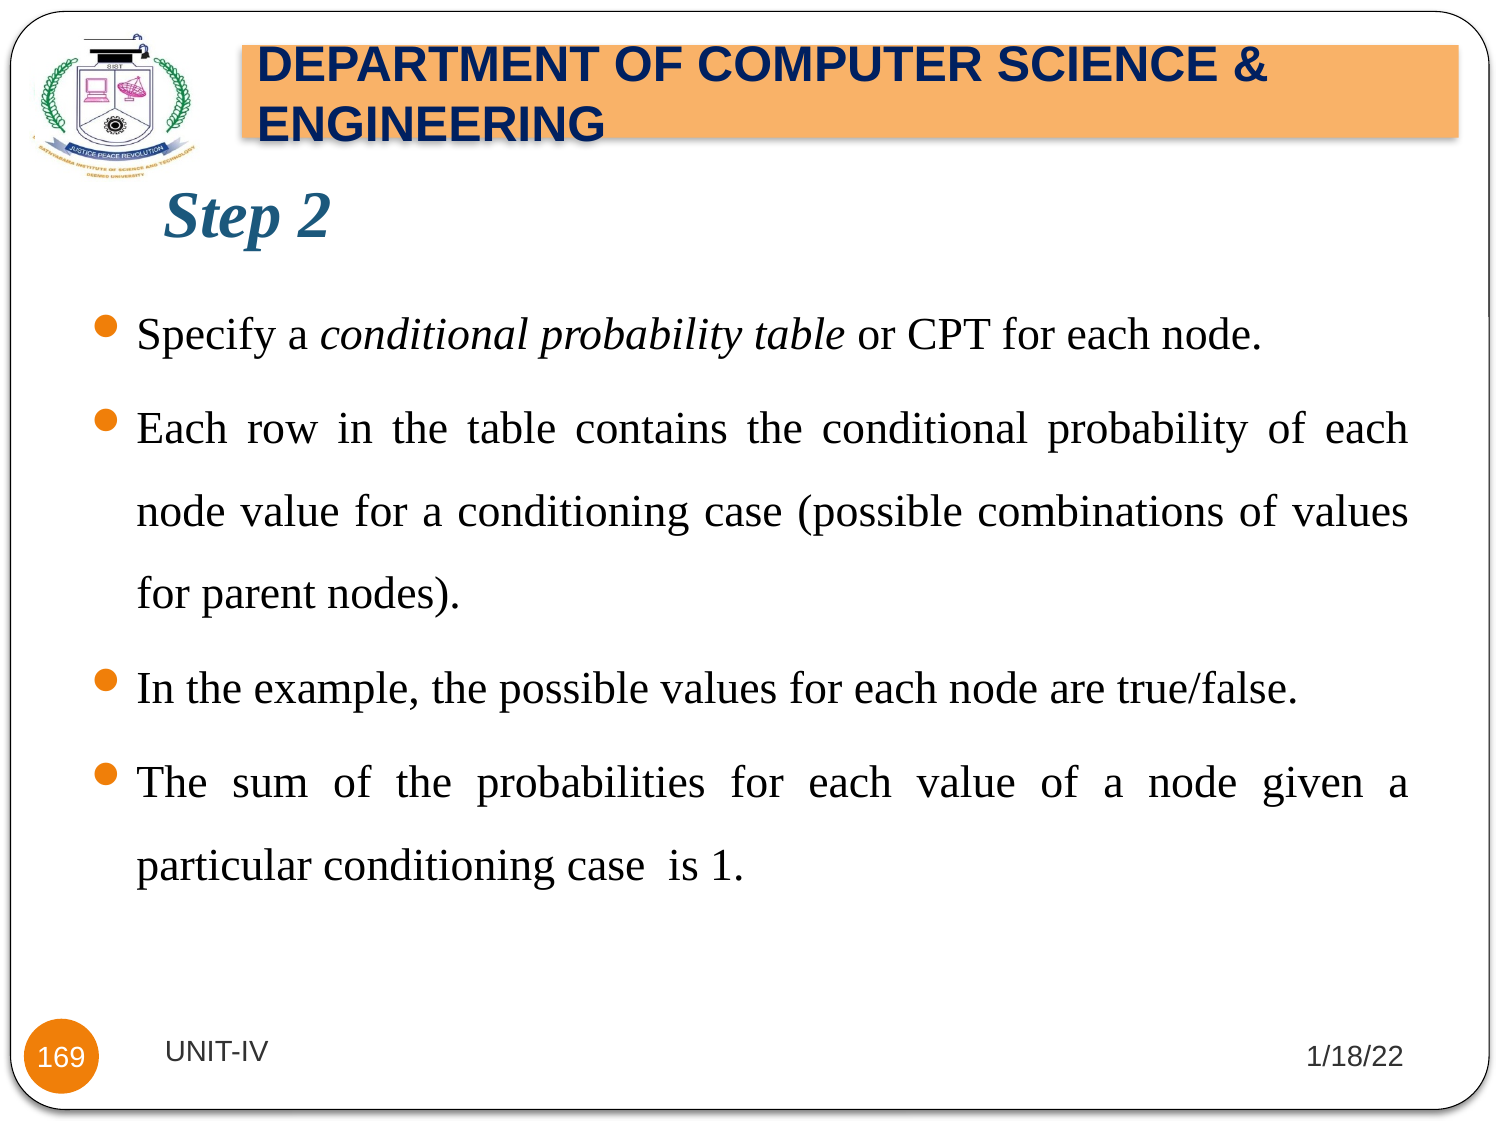

# Step 2
Specify a conditional probability table or CPT for each node.
Each row in the table contains the conditional probability of each node value for a conditioning case (possible combinations of values for parent nodes).
In the example, the possible values for each node are true/false.
The sum of the probabilities for each value of a node given a particular conditioning case  is 1.
UNIT-IV
1/18/22
169